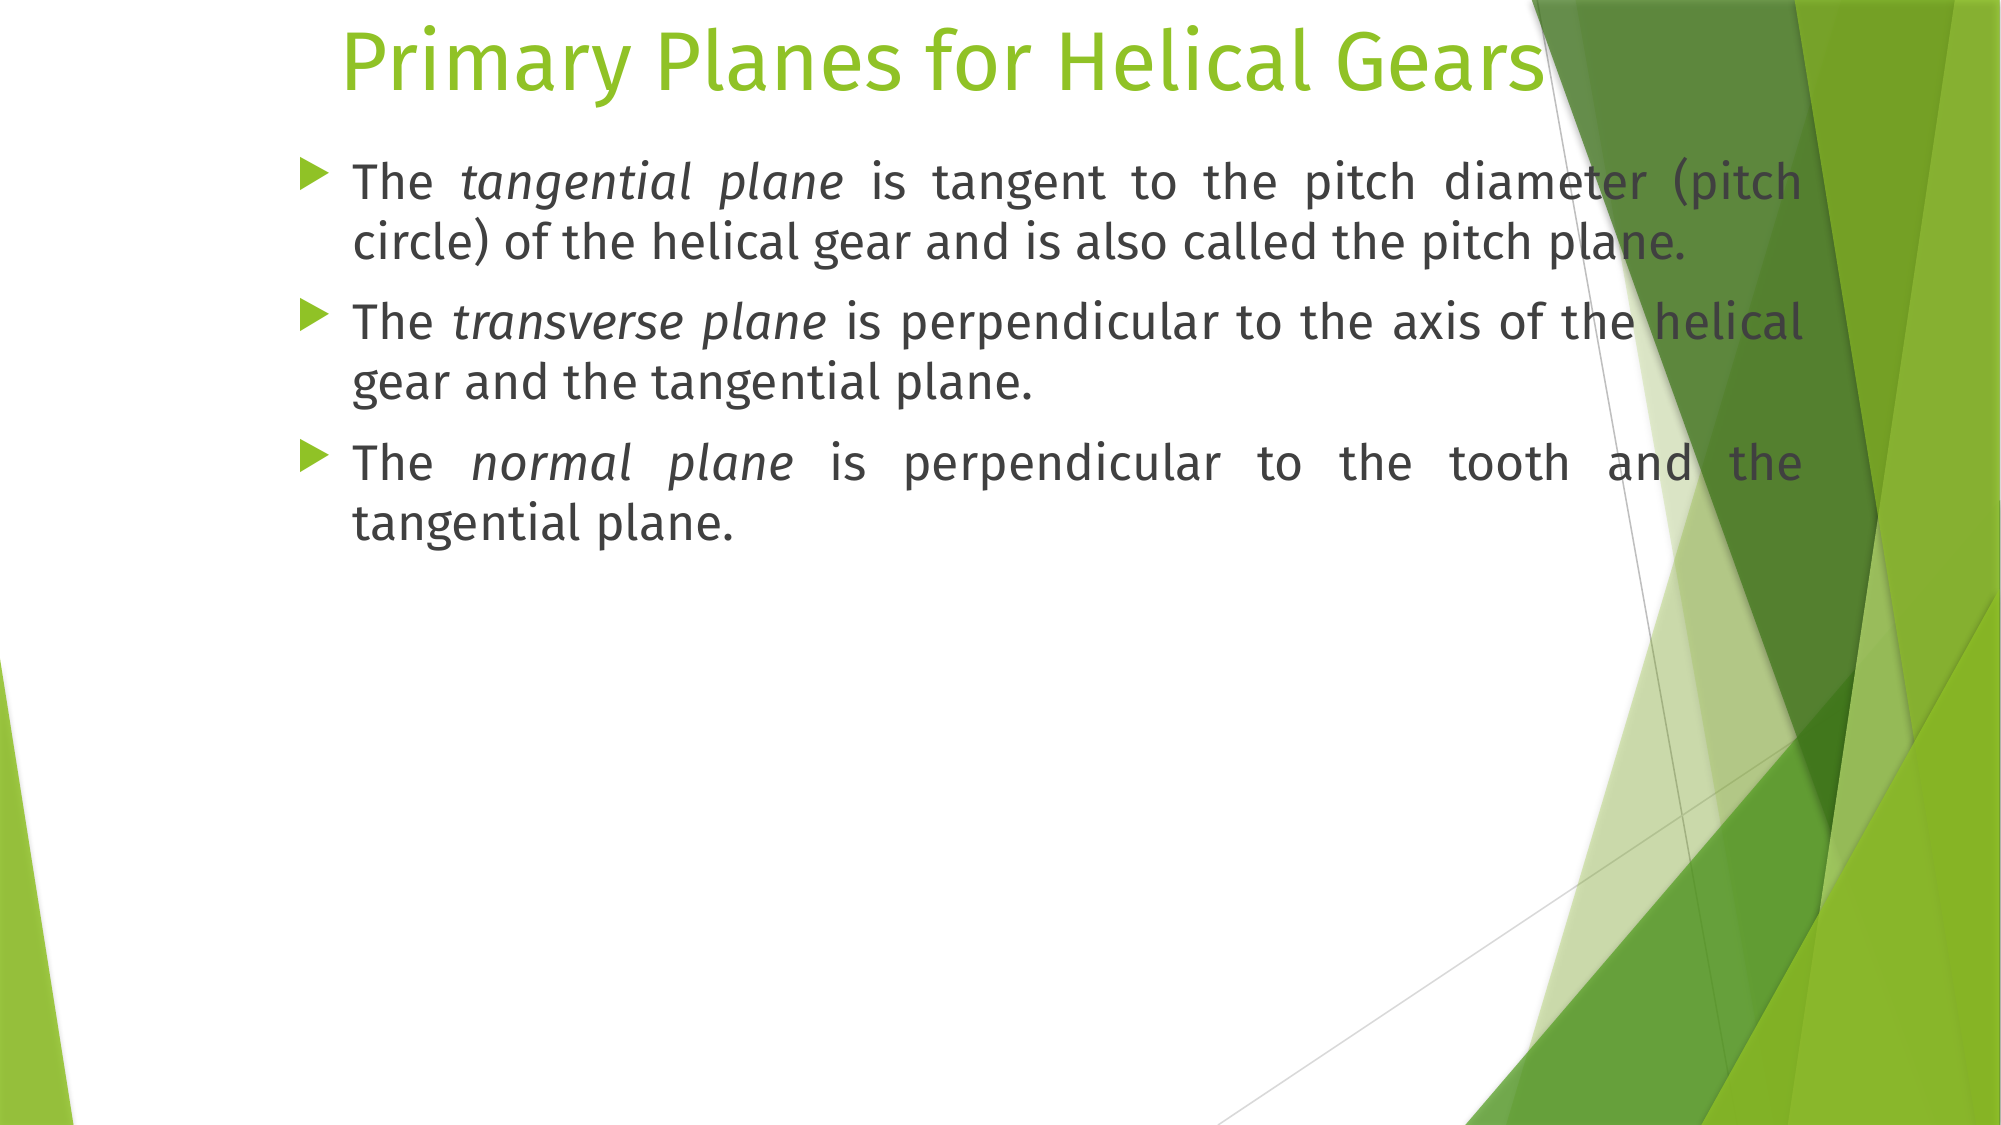

# Primary Planes for Helical Gears
The tangential plane is tangent to the pitch diameter (pitch circle) of the helical gear and is also called the pitch plane.
The transverse plane is perpendicular to the axis of the helical gear and the tangential plane.
The normal plane is perpendicular to the tooth and the tangential plane.